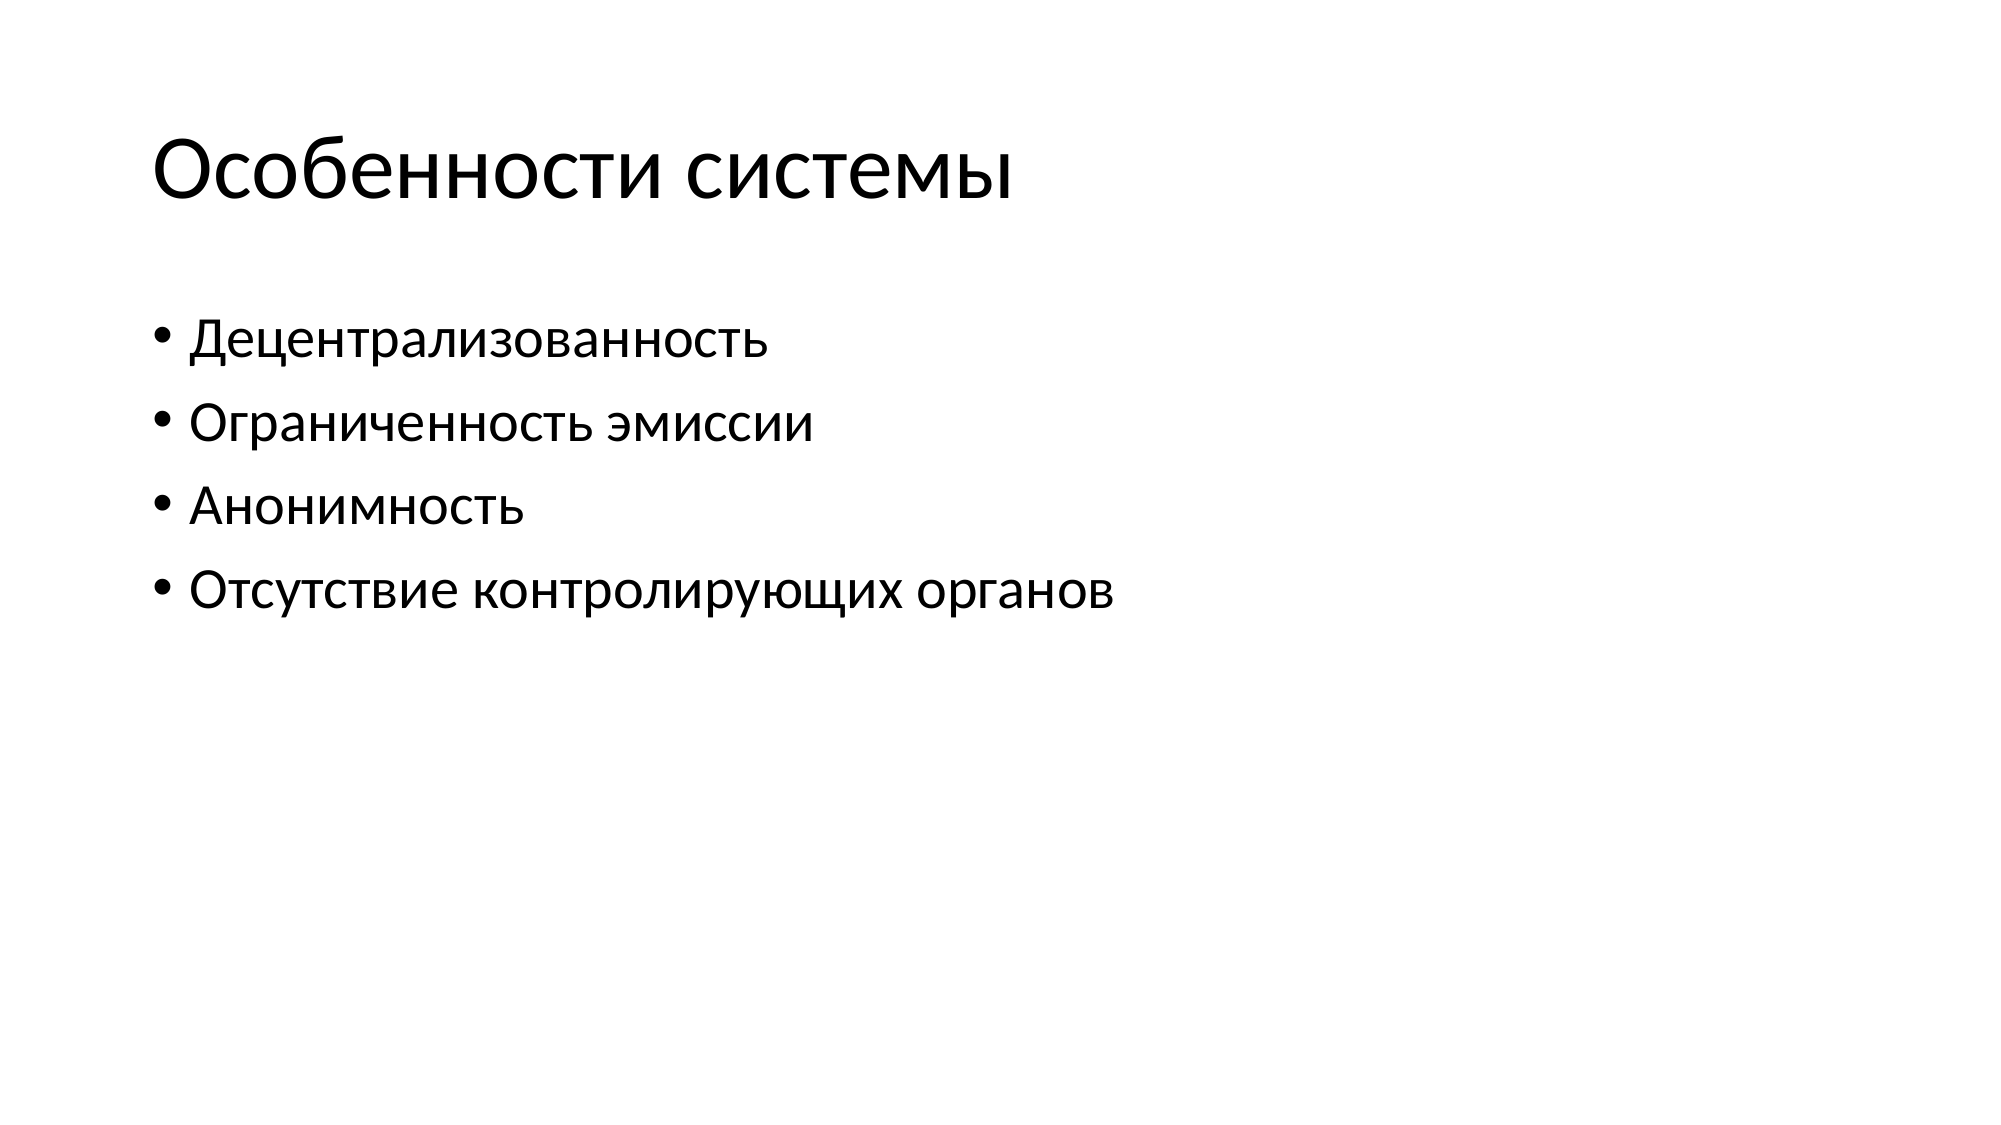

# Особенности системы
Децентрализованность
Ограниченность эмиссии
Анонимность
Отсутствие контролирующих органов